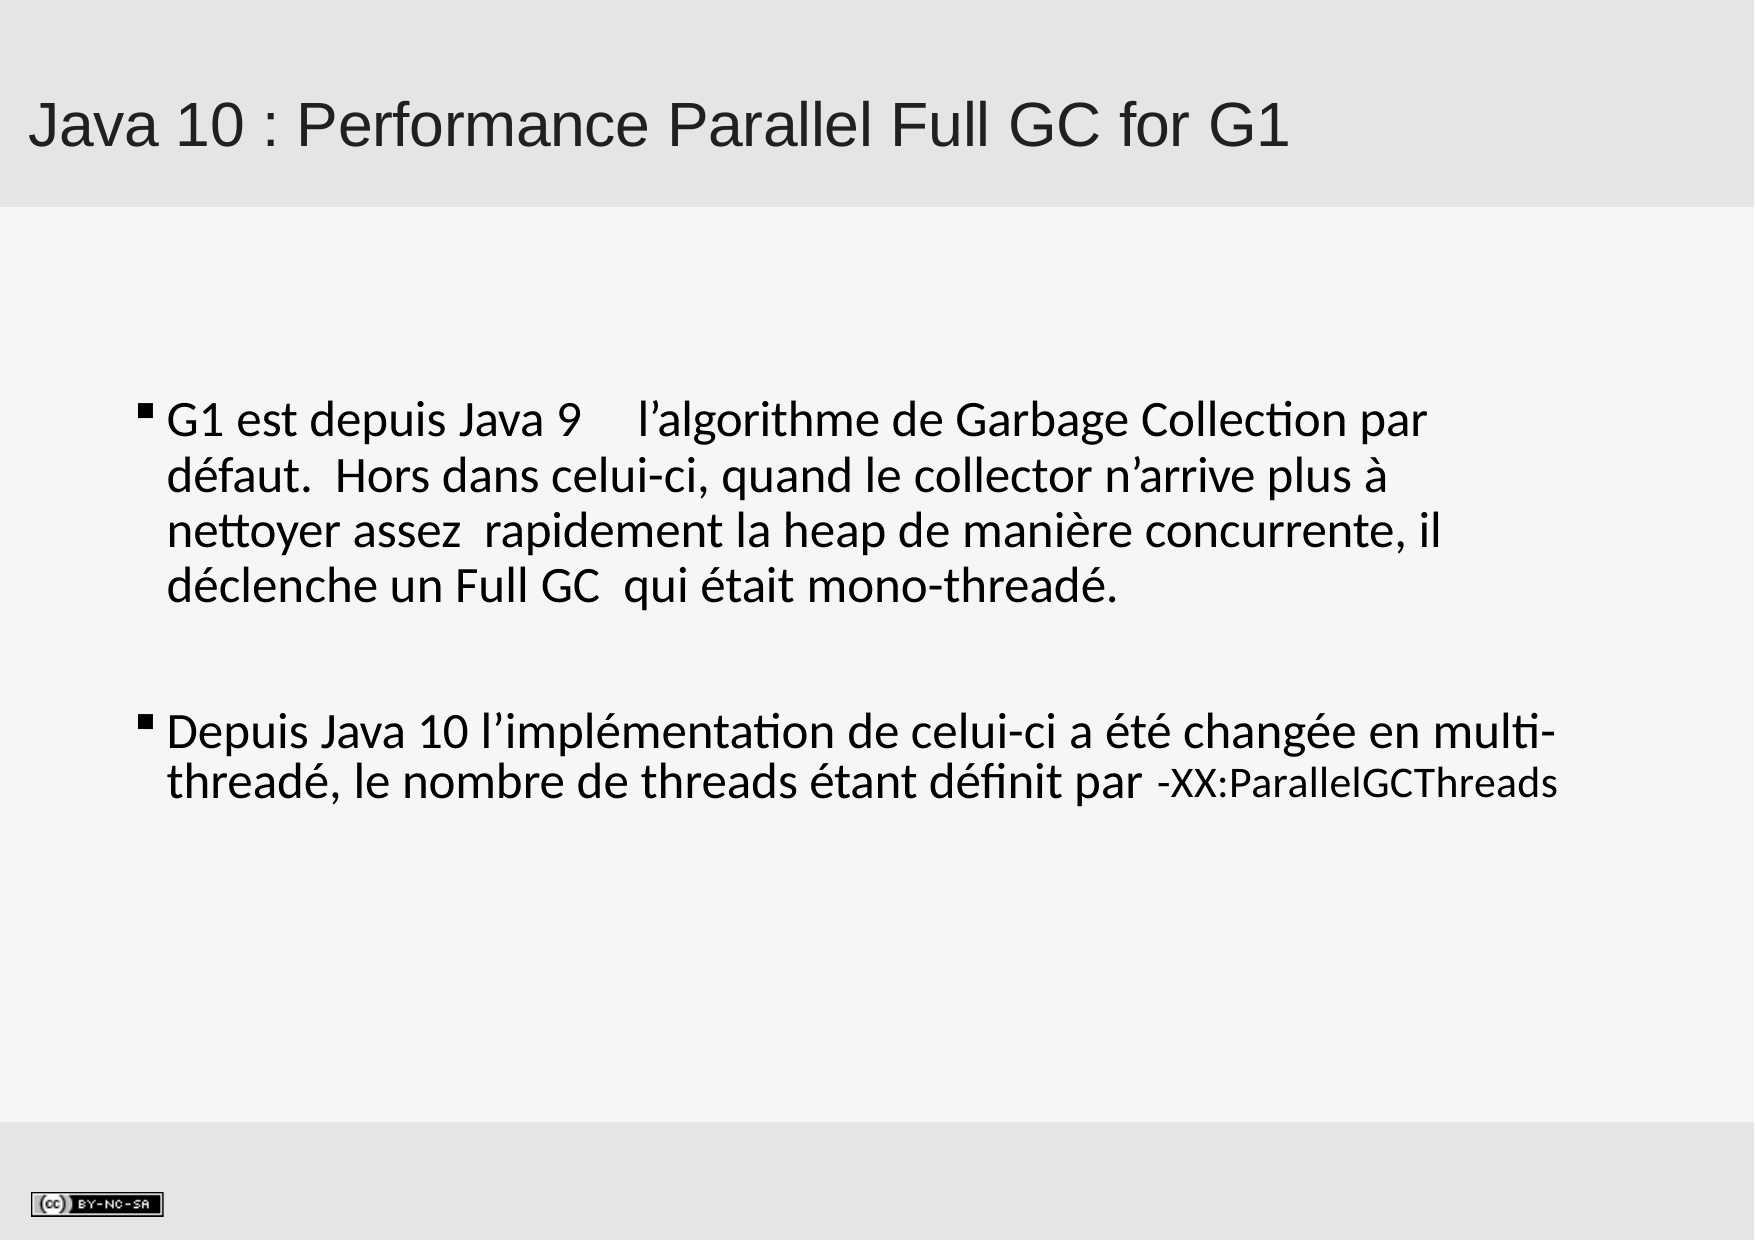

# Java 10 : Performance Parallel Full GC for G1
G1 est depuis Java 9	l’algorithme de Garbage Collection par défaut.  Hors dans celui-ci, quand le collector n’arrive plus à nettoyer assez  rapidement la heap de manière concurrente, il déclenche un Full GC  qui était mono-threadé.

Depuis Java 10 l’implémentation de celui-ci a été changée en multi-  threadé, le nombre de threads étant définit par -XX:ParallelGCThreads